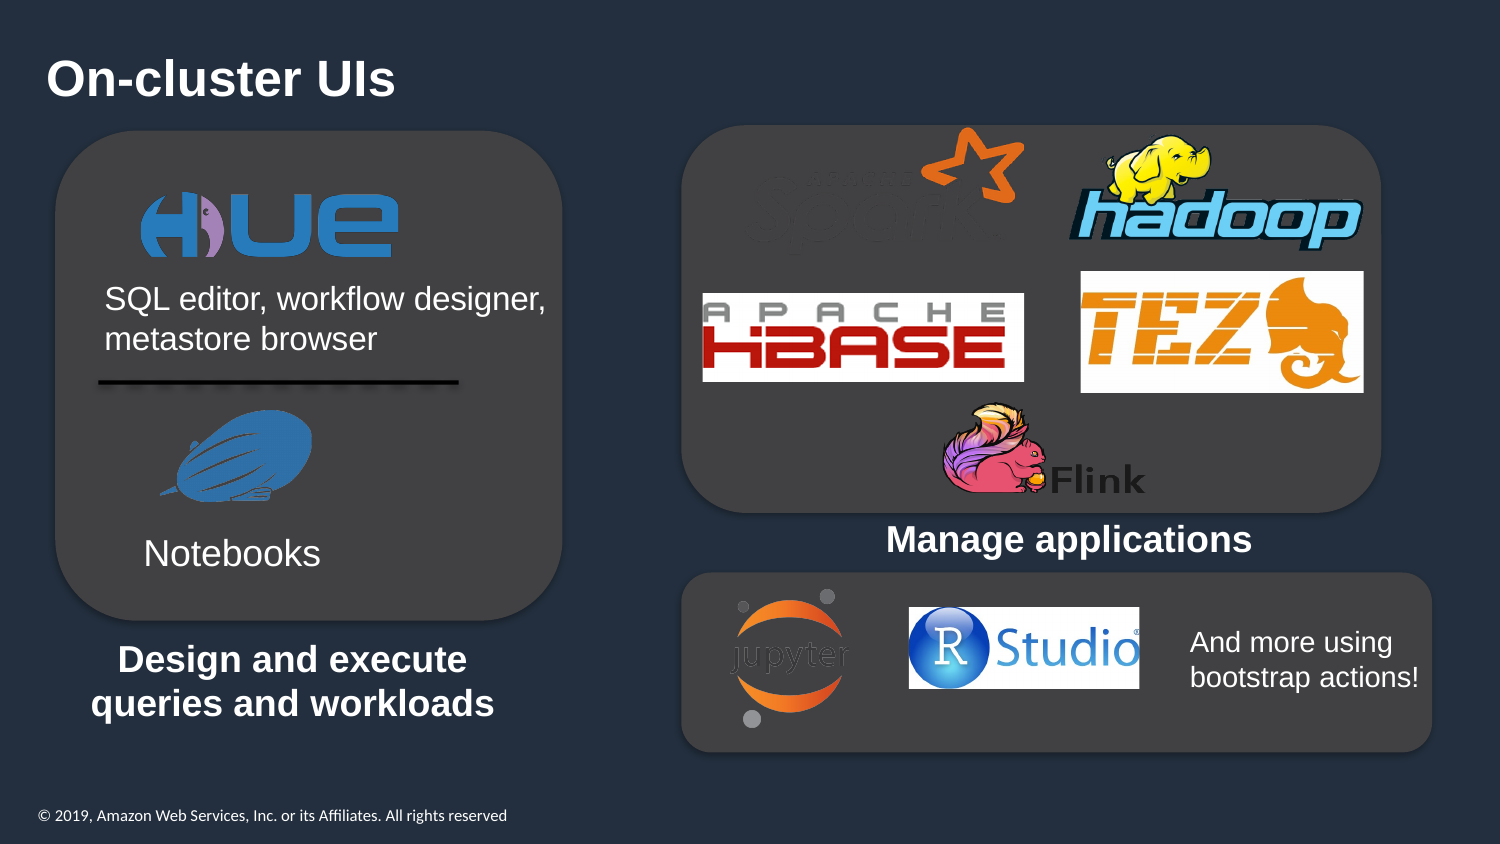

# On-cluster UIs

SQL editor, workflow designer,  metastore browser

Manage applications
Notebooks

And more using  bootstrap actions!
Design and execute  queries and workloads